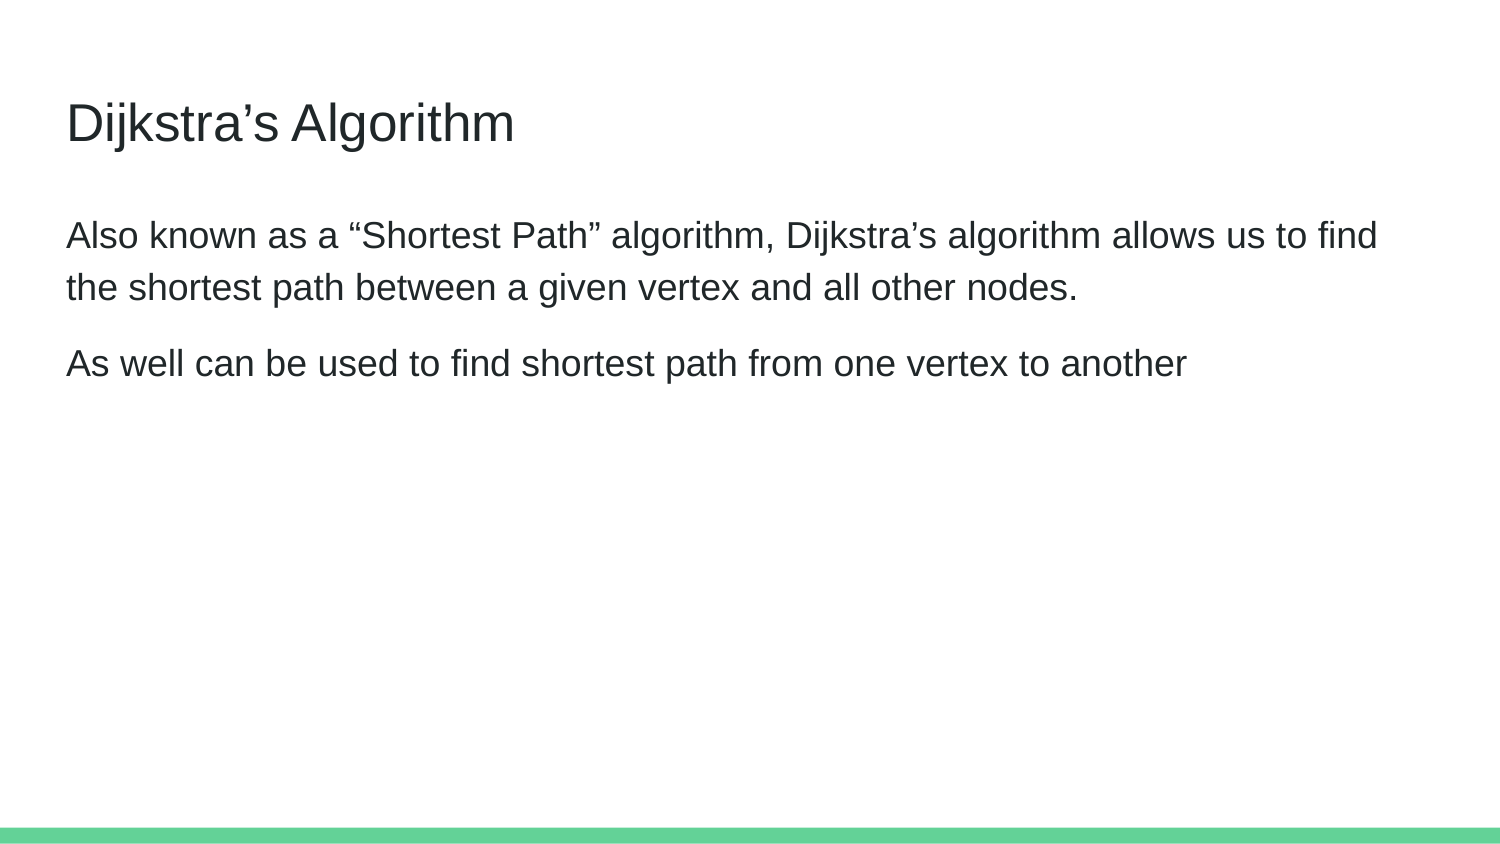

# Dijkstra’s Algorithm
Also known as a “Shortest Path” algorithm, Dijkstra’s algorithm allows us to find the shortest path between a given vertex and all other nodes.
As well can be used to find shortest path from one vertex to another